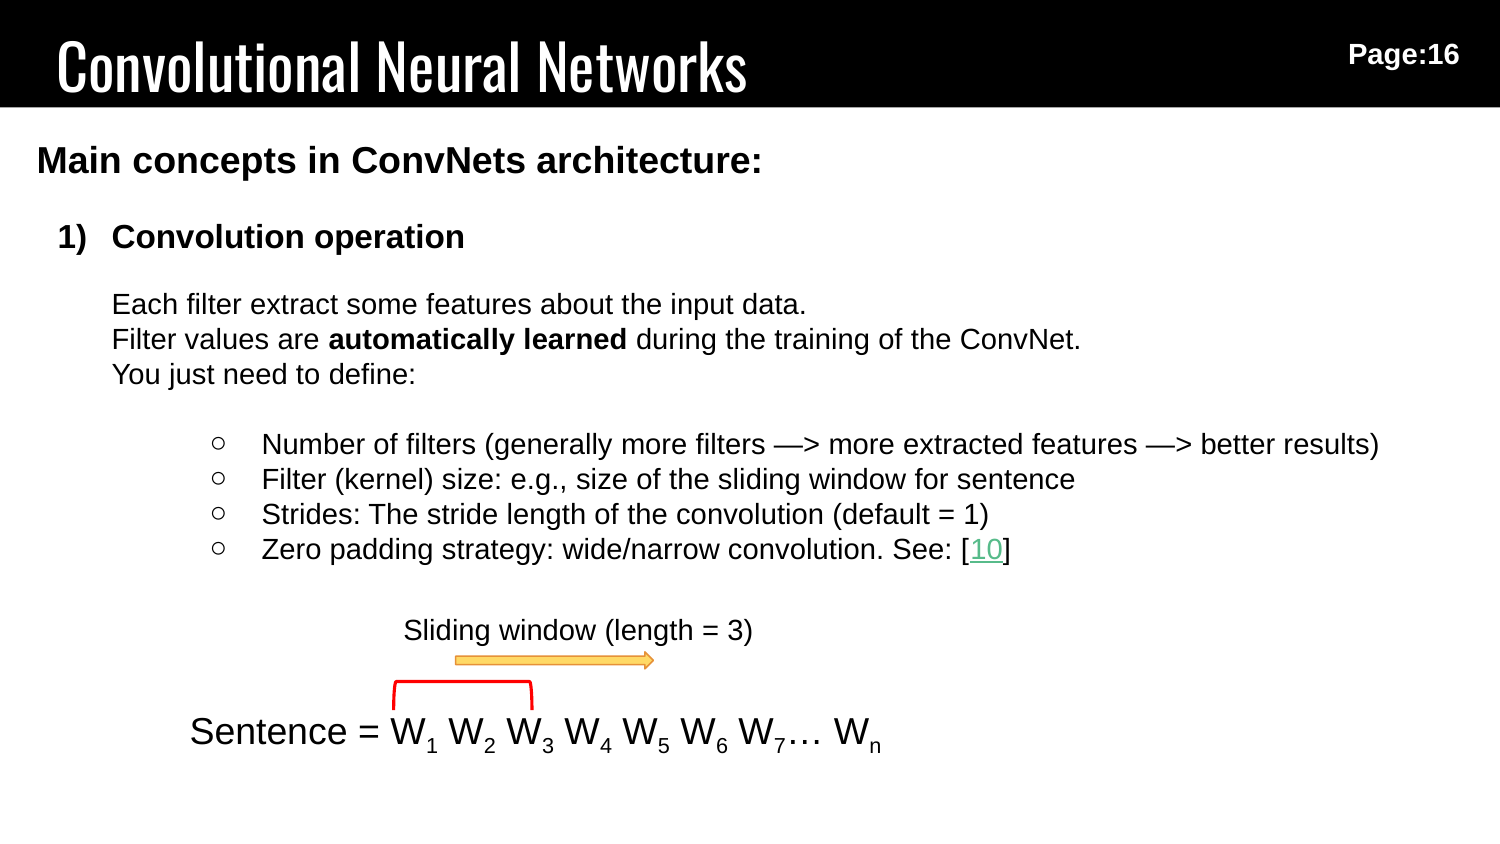

Convolutional Neural Networks
Page:16

Main concepts in ConvNets architecture:

Convolution operation

Each filter extract some features about the input data.
Filter values are automatically learned during the training of the ConvNet.
You just need to define:

Number of filters (generally more filters —> more extracted features —> better results)
Filter (kernel) size: e.g., size of the sliding window for sentence
Strides: The stride length of the convolution (default = 1)
Zero padding strategy: wide/narrow convolution. See: [10]

Sliding window (length = 3)

Sentence = W1 W2 W3 W4 W5 W6 W7… Wn